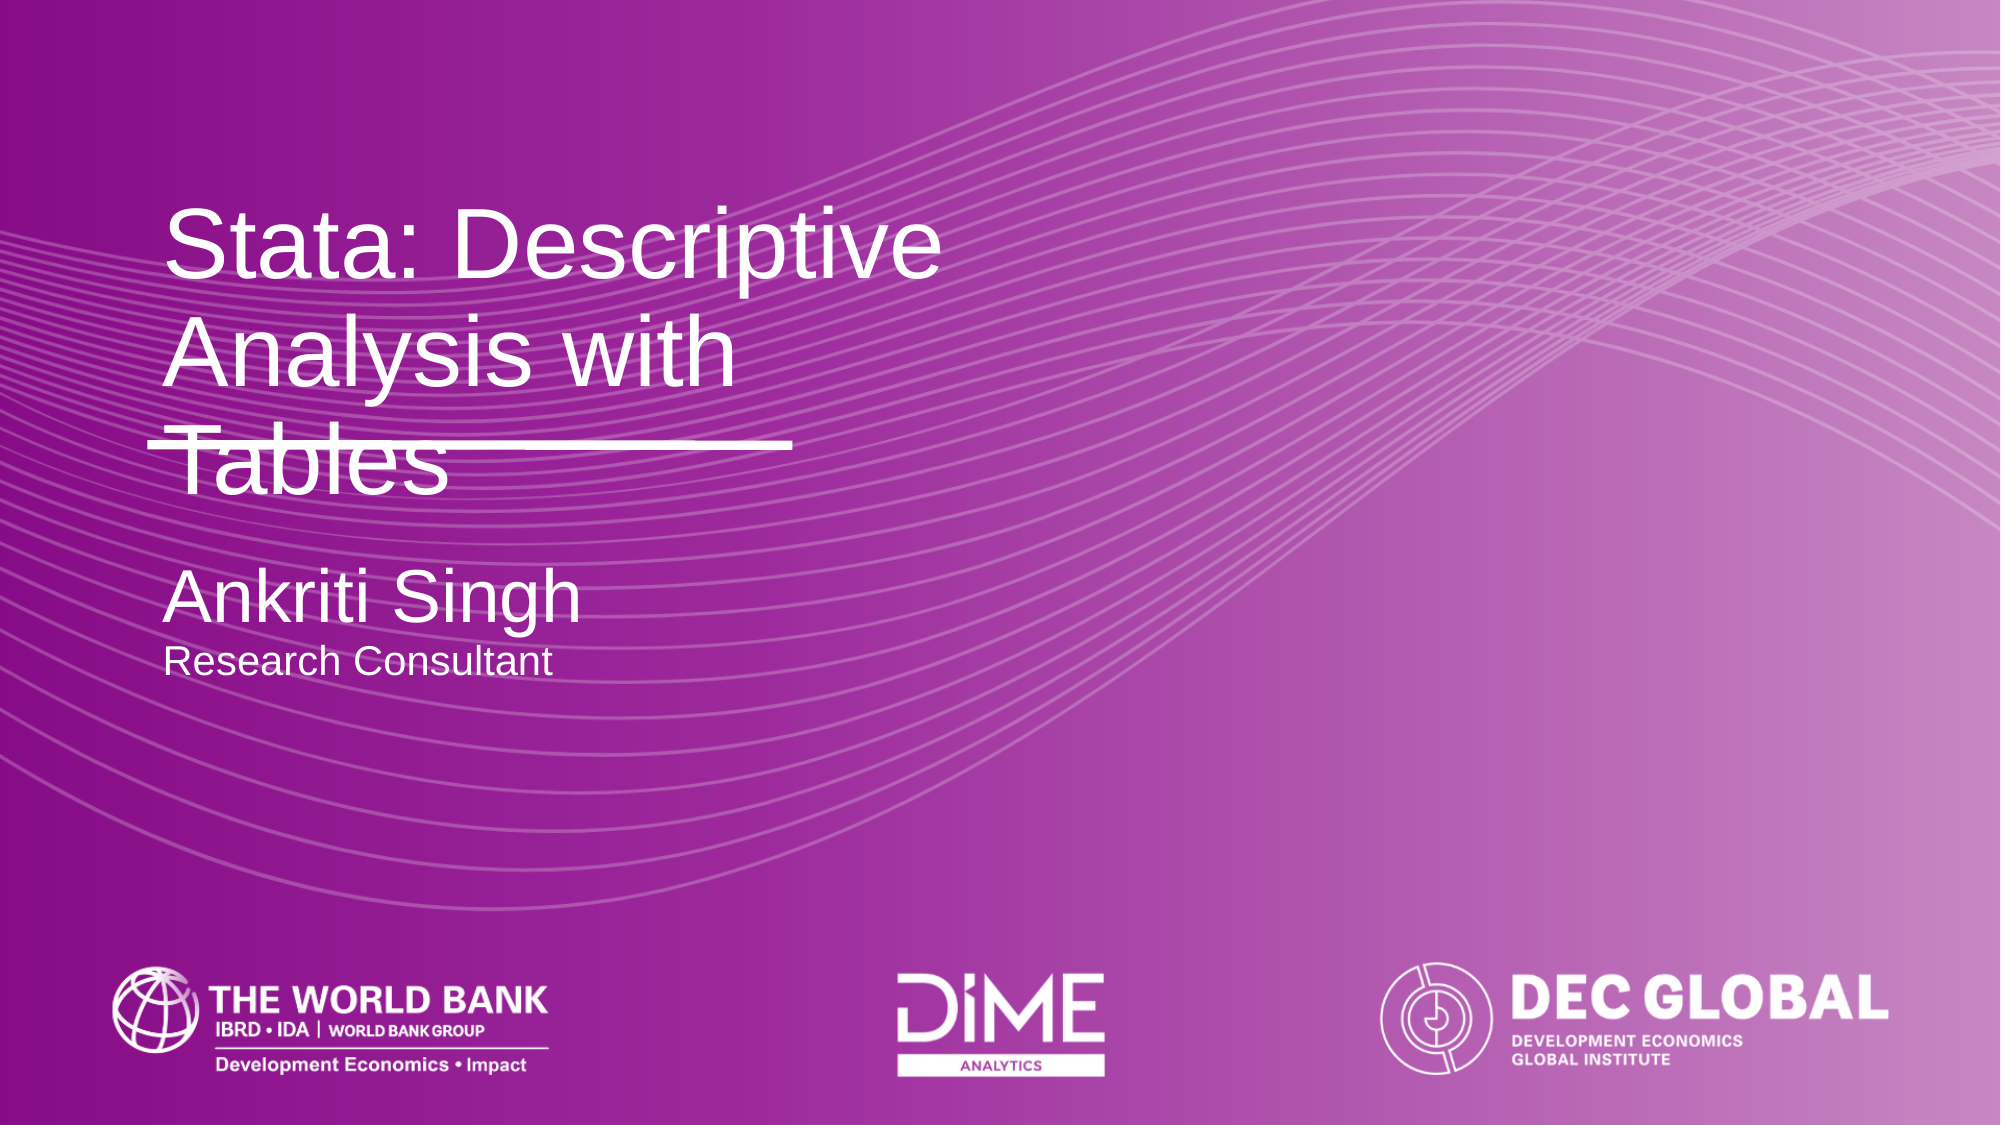

Stata: Descriptive Analysis with Tables
Ankriti Singh
Research Consultant